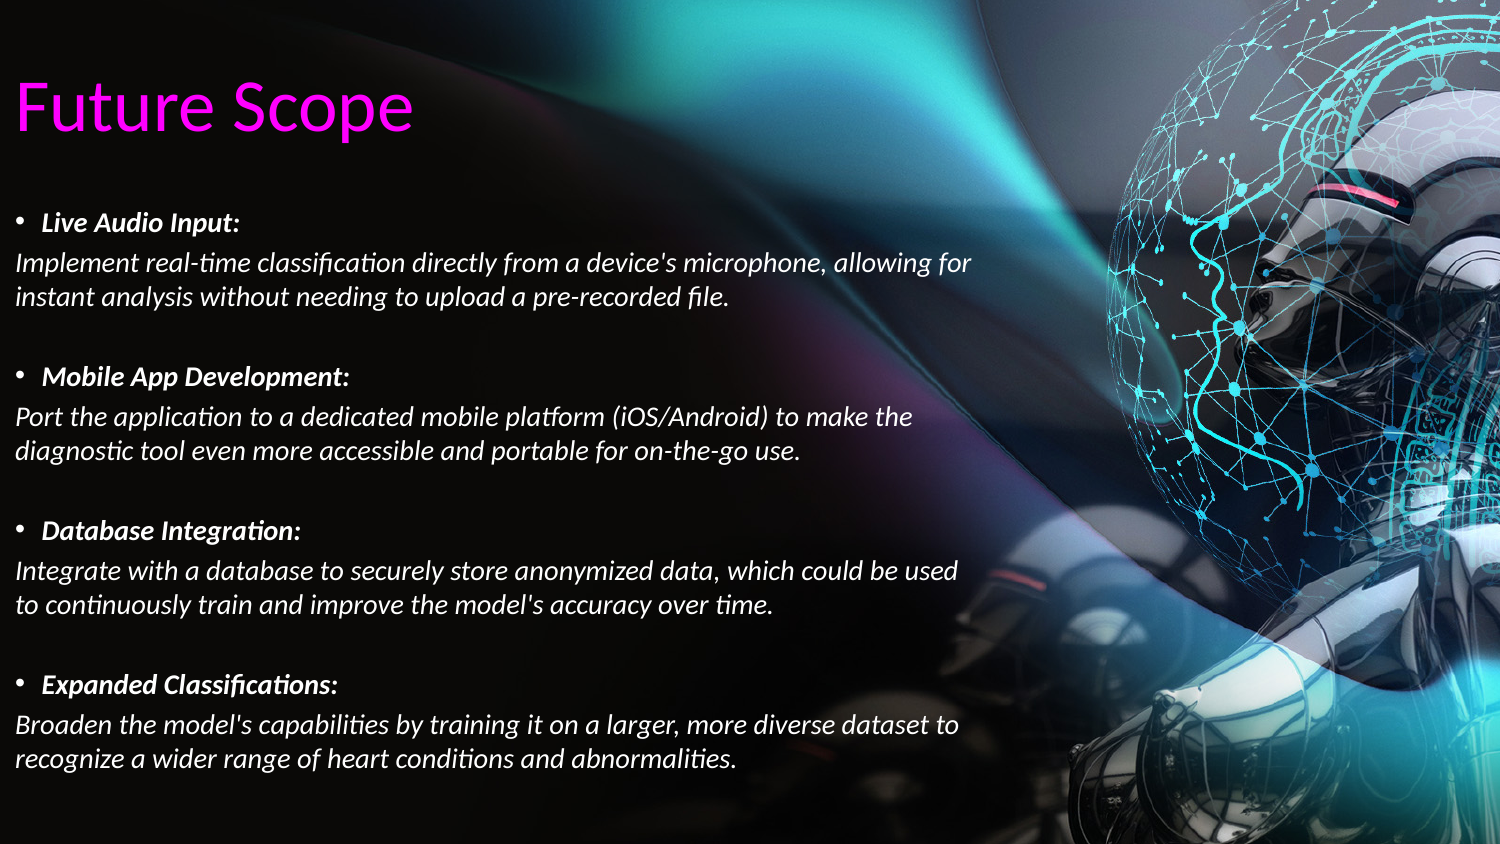

# Future Scope
Live Audio Input:
Implement real-time classification directly from a device's microphone, allowing for instant analysis without needing to upload a pre-recorded file.

Mobile App Development:
Port the application to a dedicated mobile platform (iOS/Android) to make the diagnostic tool even more accessible and portable for on-the-go use.

Database Integration:
Integrate with a database to securely store anonymized data, which could be used to continuously train and improve the model's accuracy over time.

Expanded Classifications:
Broaden the model's capabilities by training it on a larger, more diverse dataset to recognize a wider range of heart conditions and abnormalities.